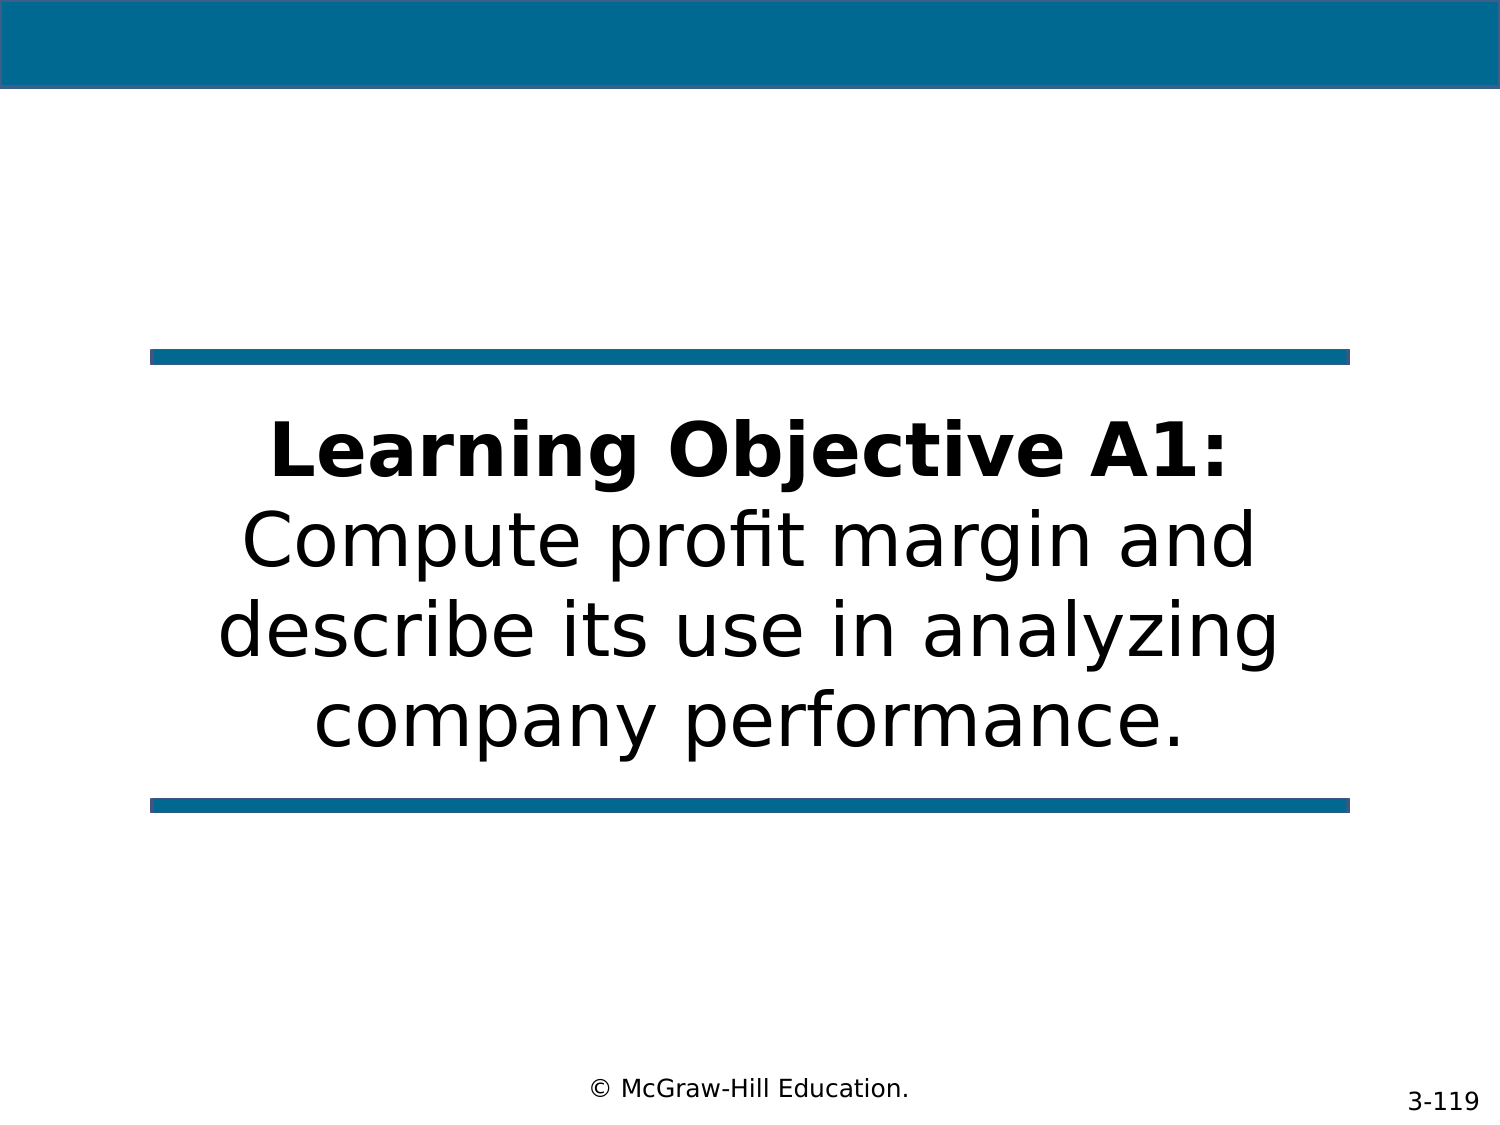

# Learning Objective A1: Compute profit margin and describe its use in analyzing company performance.